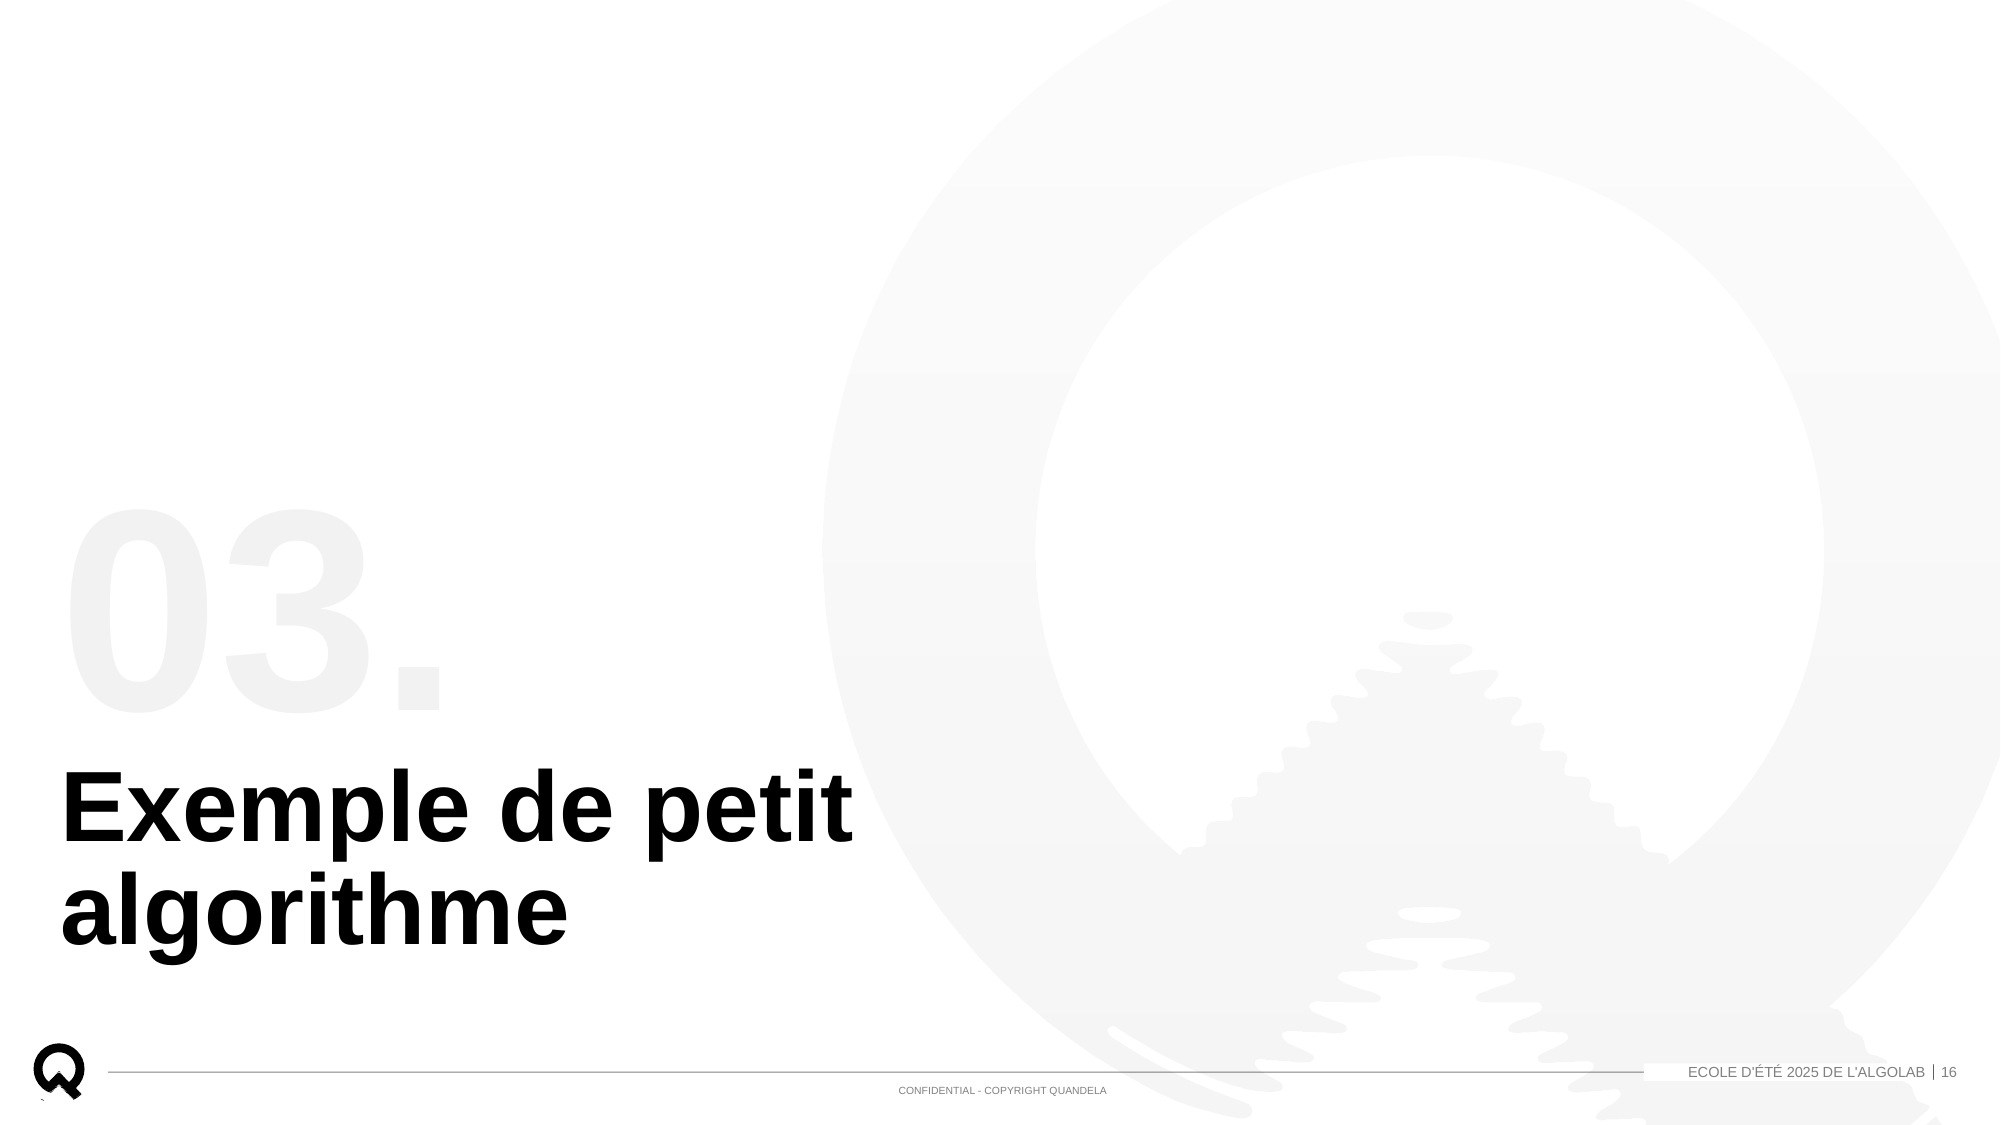

03.
Exemple de petit algorithme
Ecole d'été 2025 de l'AlgoLab